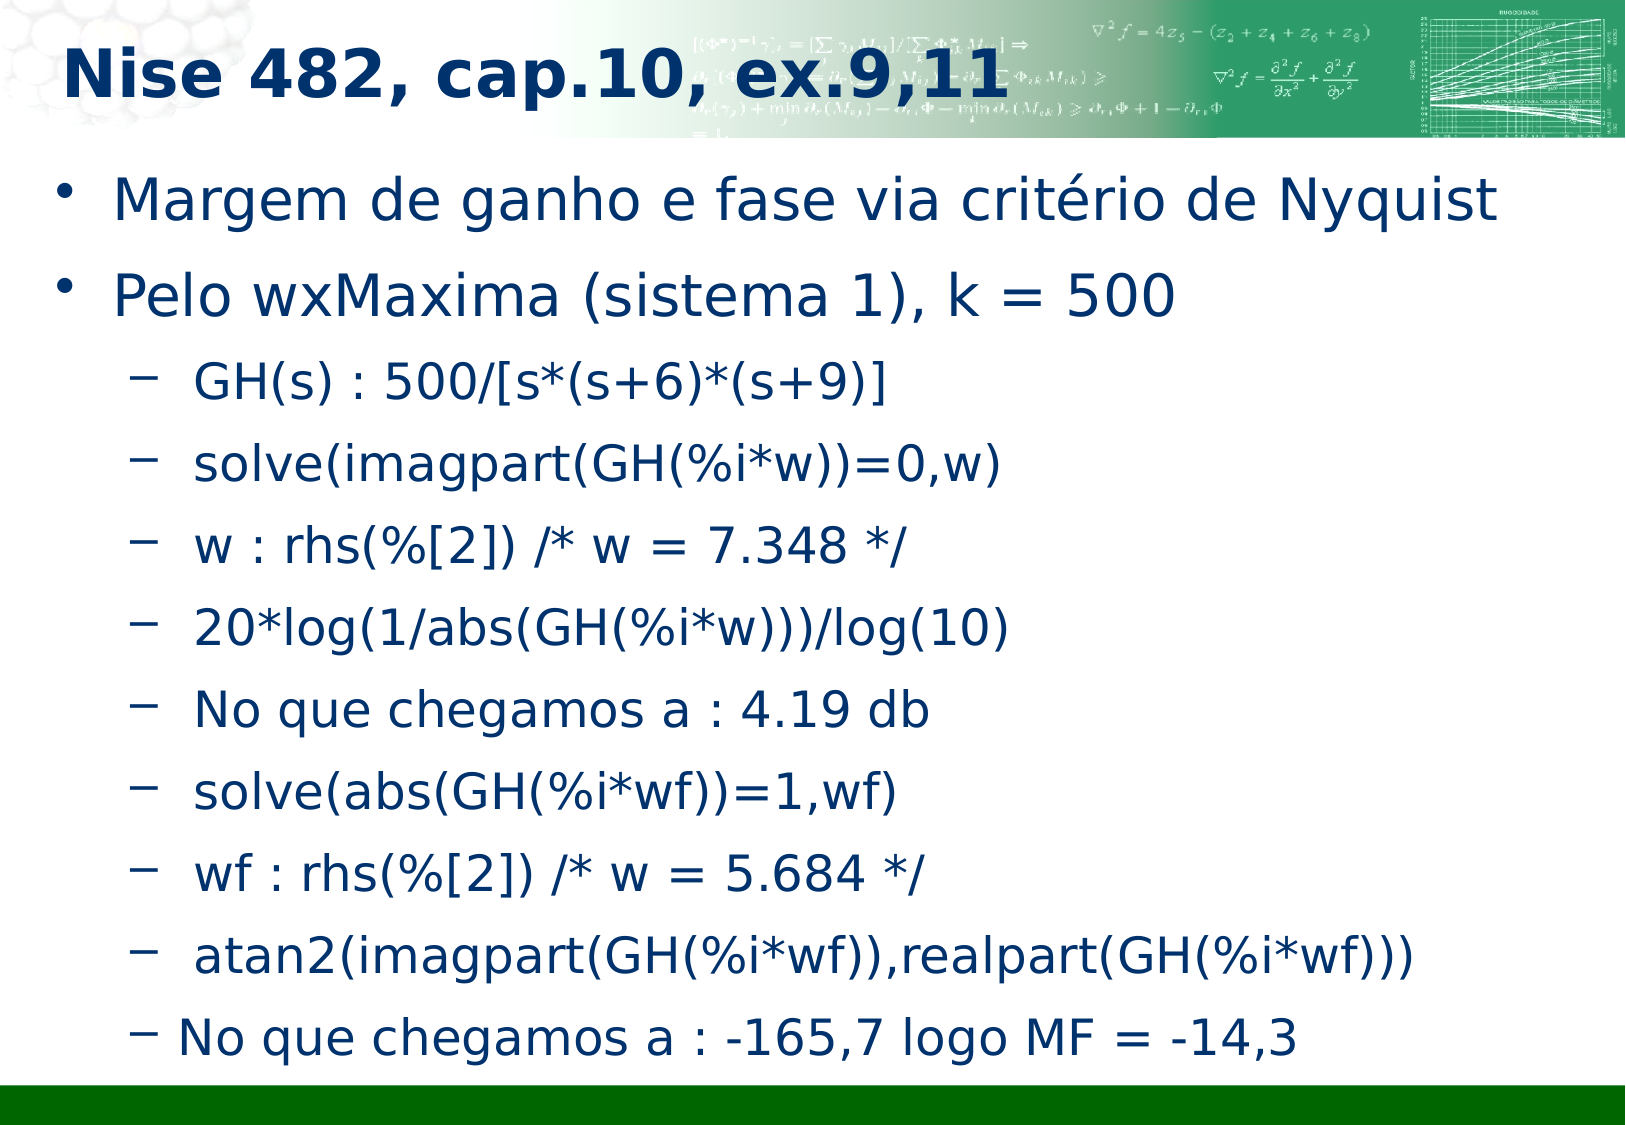

# Nise 482, cap.10, ex.9,11
Margem de ganho e fase via critério de Nyquist
Pelo wxMaxima (sistema 1), k = 500
 GH(s) : 500/[s*(s+6)*(s+9)]
 solve(imagpart(GH(%i*w))=0,w)
 w : rhs(%[2]) /* w = 7.348 */
 20*log(1/abs(GH(%i*w)))/log(10)
 No que chegamos a : 4.19 db
 solve(abs(GH(%i*wf))=1,wf)
 wf : rhs(%[2]) /* w = 5.684 */
 atan2(imagpart(GH(%i*wf)),realpart(GH(%i*wf)))
No que chegamos a : -165,7 logo MF = -14,3